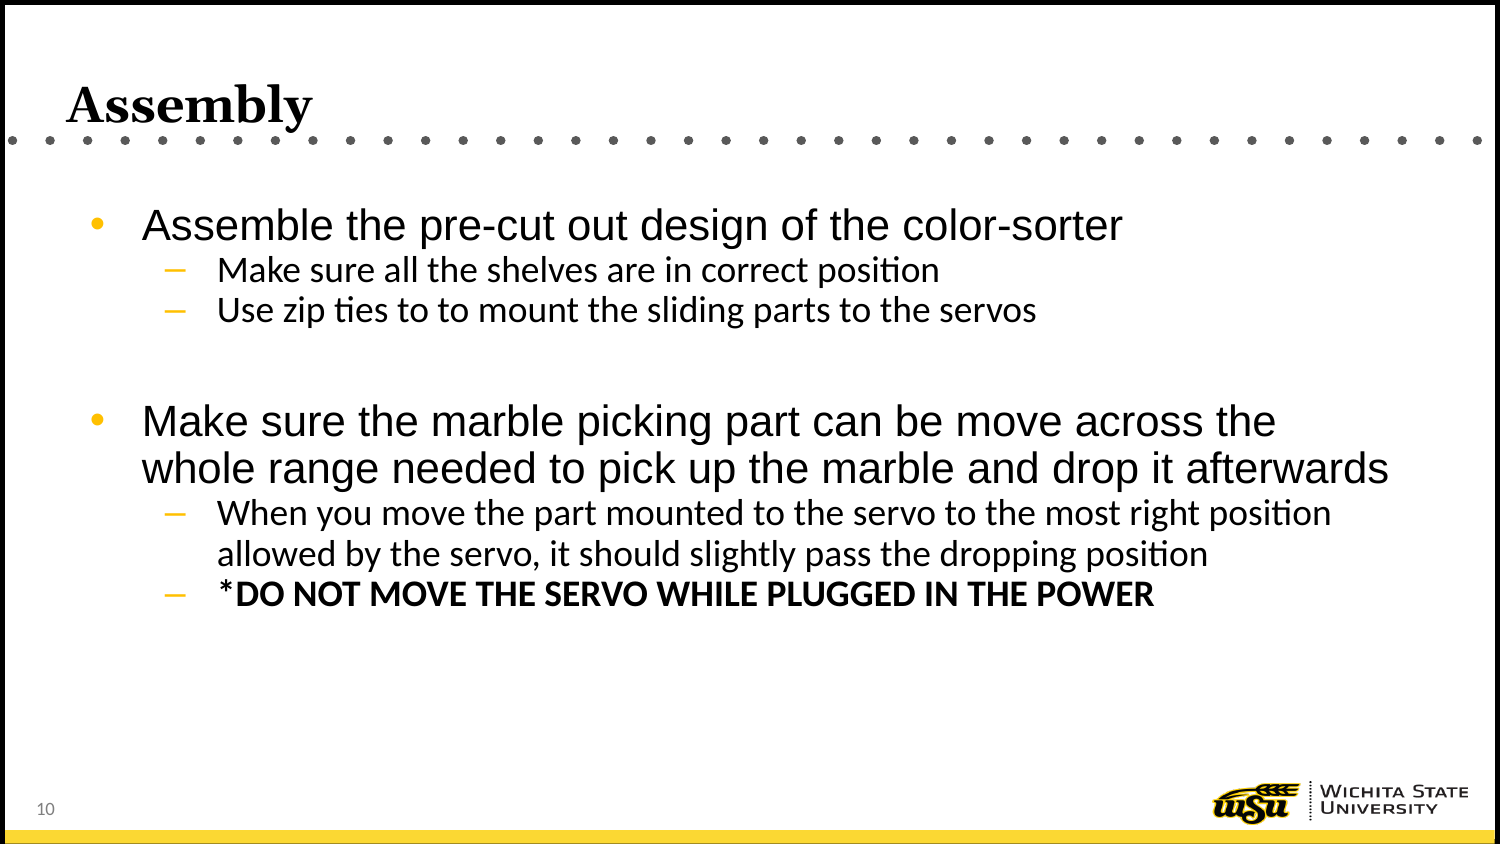

# Assembly
Assemble the pre-cut out design of the color-sorter
Make sure all the shelves are in correct position
Use zip ties to to mount the sliding parts to the servos

Make sure the marble picking part can be move across the whole range needed to pick up the marble and drop it afterwards
When you move the part mounted to the servo to the most right position allowed by the servo, it should slightly pass the dropping position
*DO NOT MOVE THE SERVO WHILE PLUGGED IN THE POWER